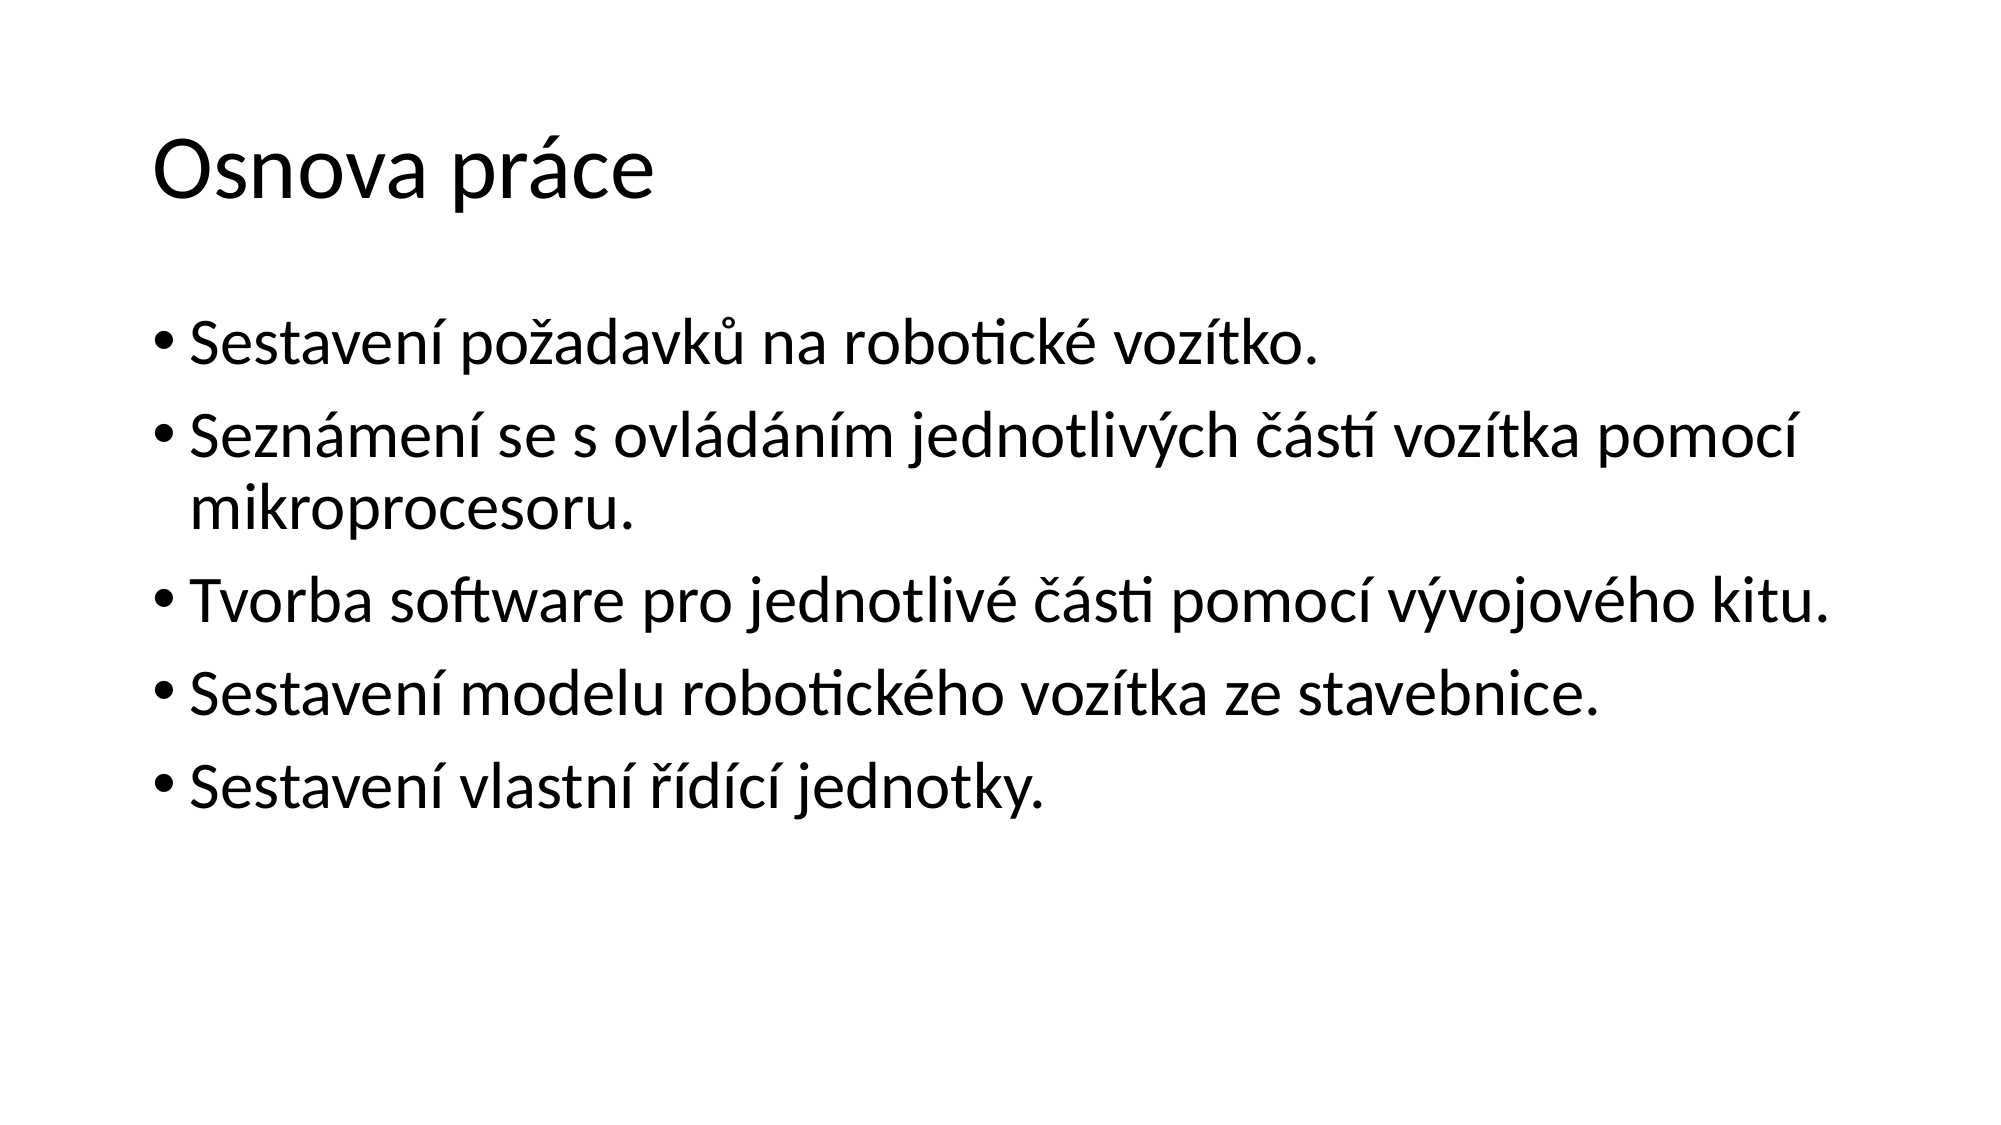

# Osnova práce
Sestavení požadavků na robotické vozítko.
Seznámení se s ovládáním jednotlivých částí vozítka pomocí mikroprocesoru.
Tvorba software pro jednotlivé části pomocí vývojového kitu.
Sestavení modelu robotického vozítka ze stavebnice.
Sestavení vlastní řídící jednotky.